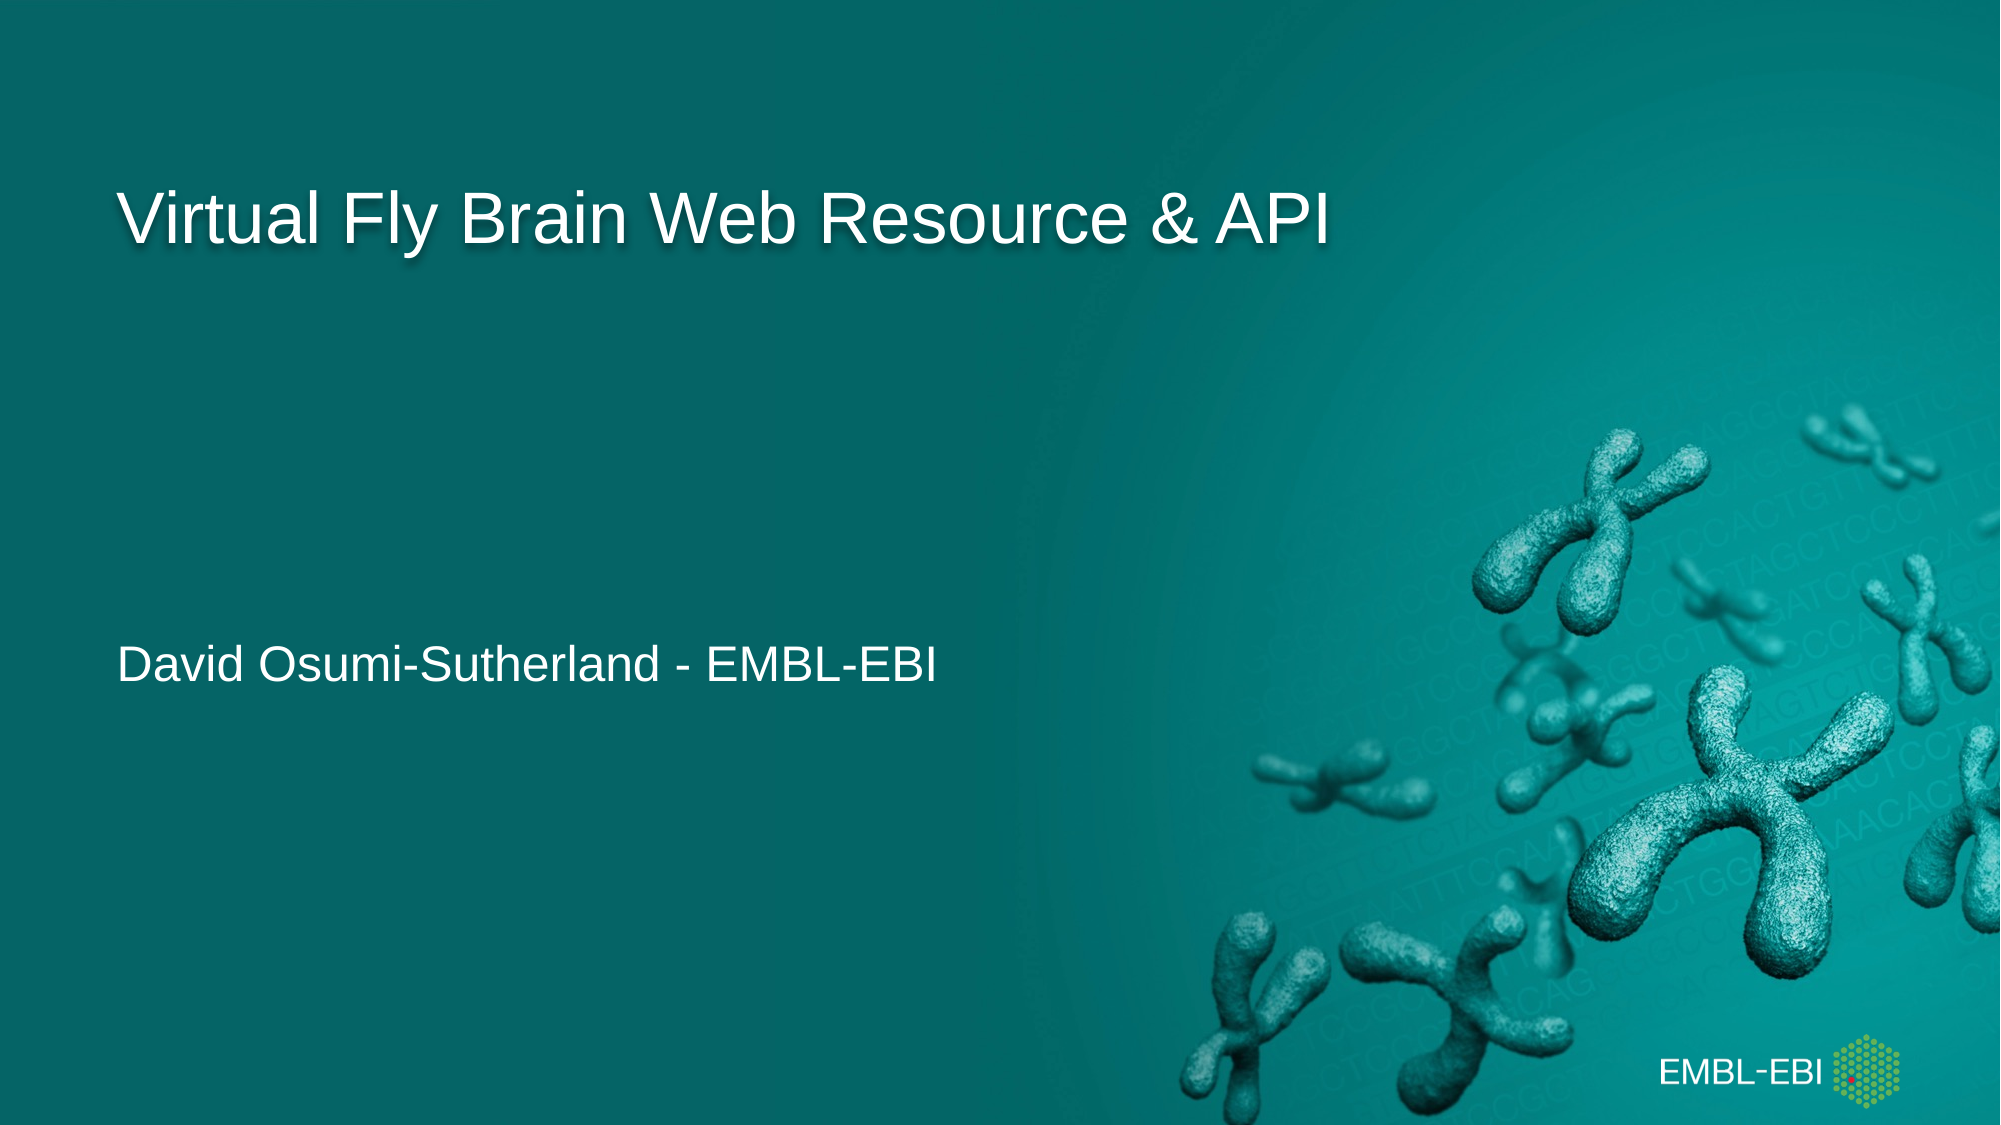

# Virtual Fly Brain Web Resource & API
David Osumi-Sutherland - EMBL-EBI